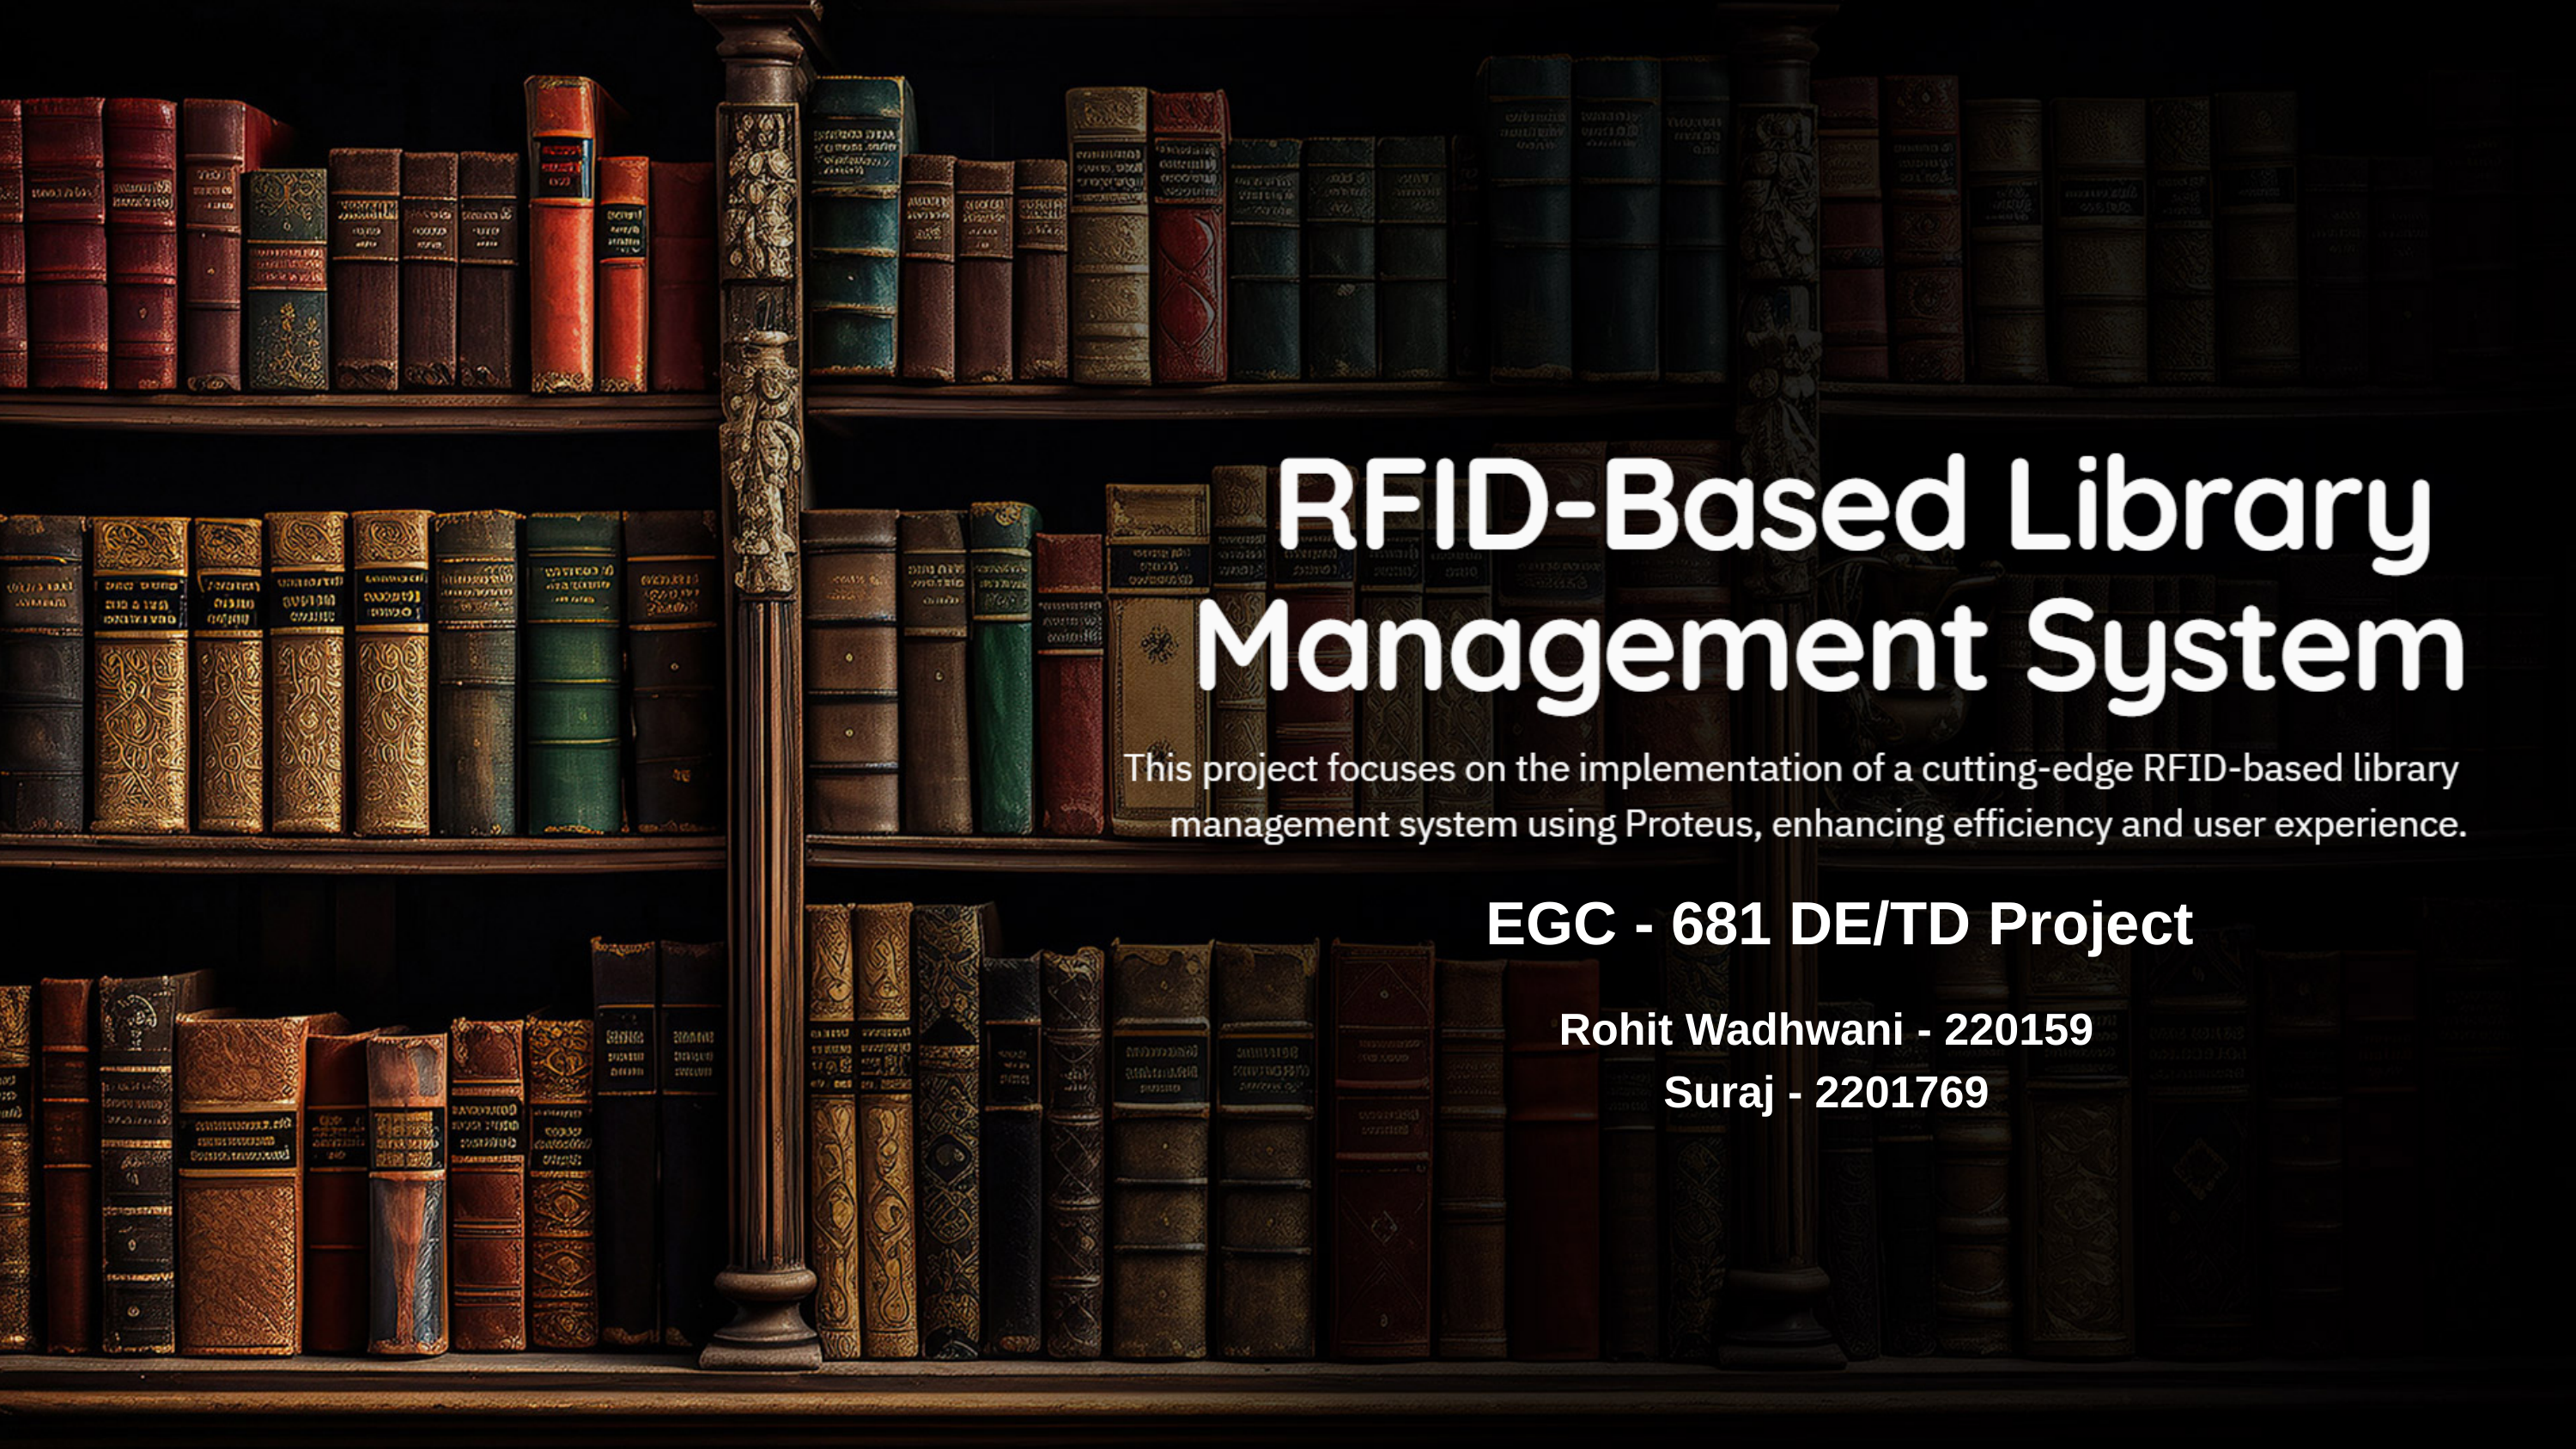

EGC - 681 DE/TD Project
Rohit Wadhwani - 220159
Suraj - 2201769